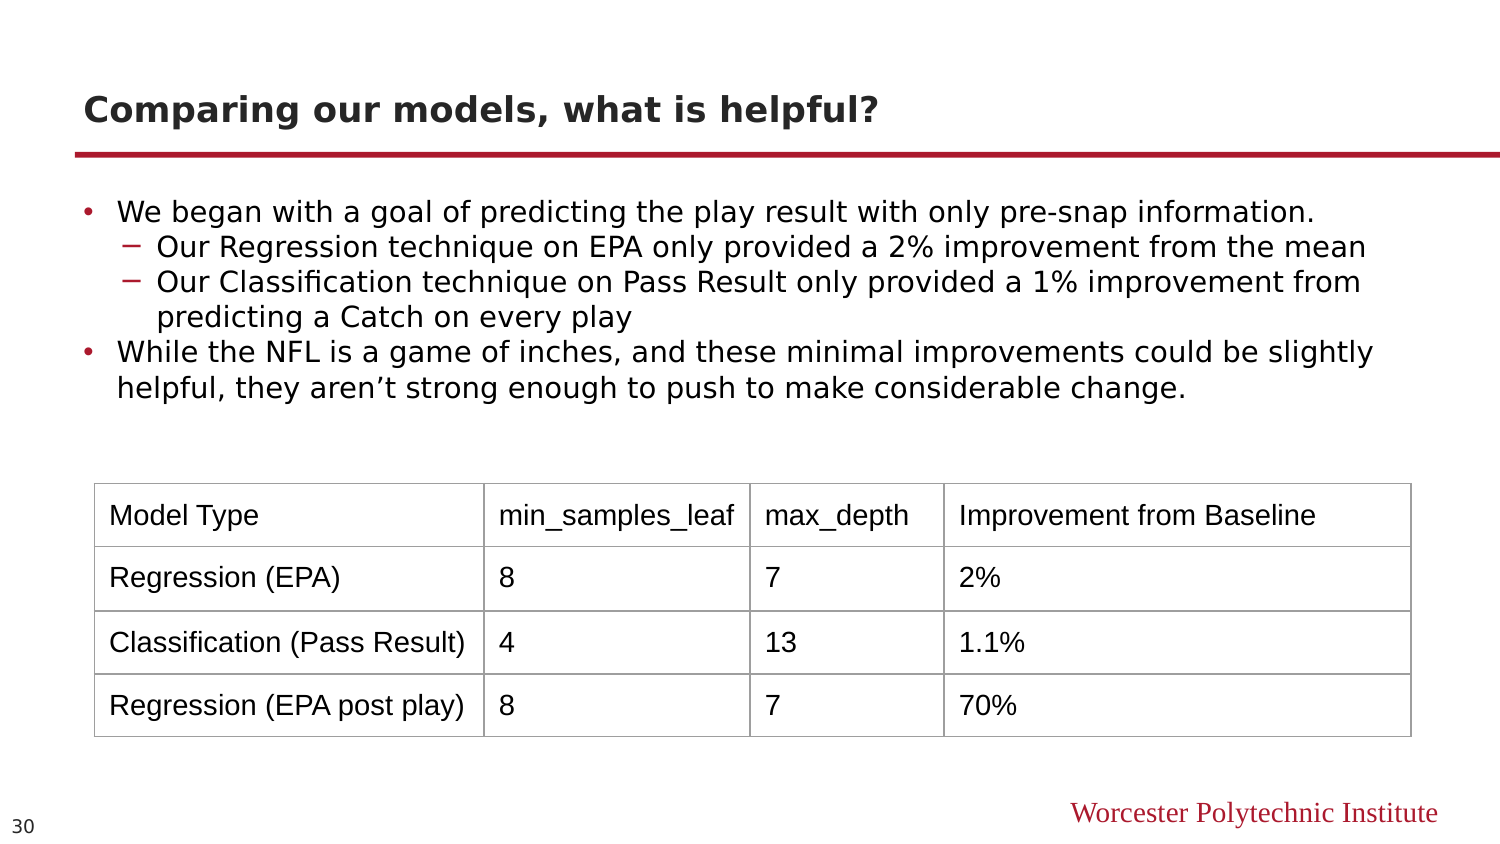

# Comparing our models, what is helpful?
We began with a goal of predicting the play result with only pre-snap information.
Our Regression technique on EPA only provided a 2% improvement from the mean
Our Classification technique on Pass Result only provided a 1% improvement from predicting a Catch on every play
While the NFL is a game of inches, and these minimal improvements could be slightly helpful, they aren’t strong enough to push to make considerable change.

| Model Type | min\_samples\_leaf | max\_depth | Improvement from Baseline |
| --- | --- | --- | --- |
| Regression (EPA) | 8 | 7 | 2% |
| Classification (Pass Result) | 4 | 13 | 1.1% |
| Regression (EPA post play) | 8 | 7 | 70% |
30